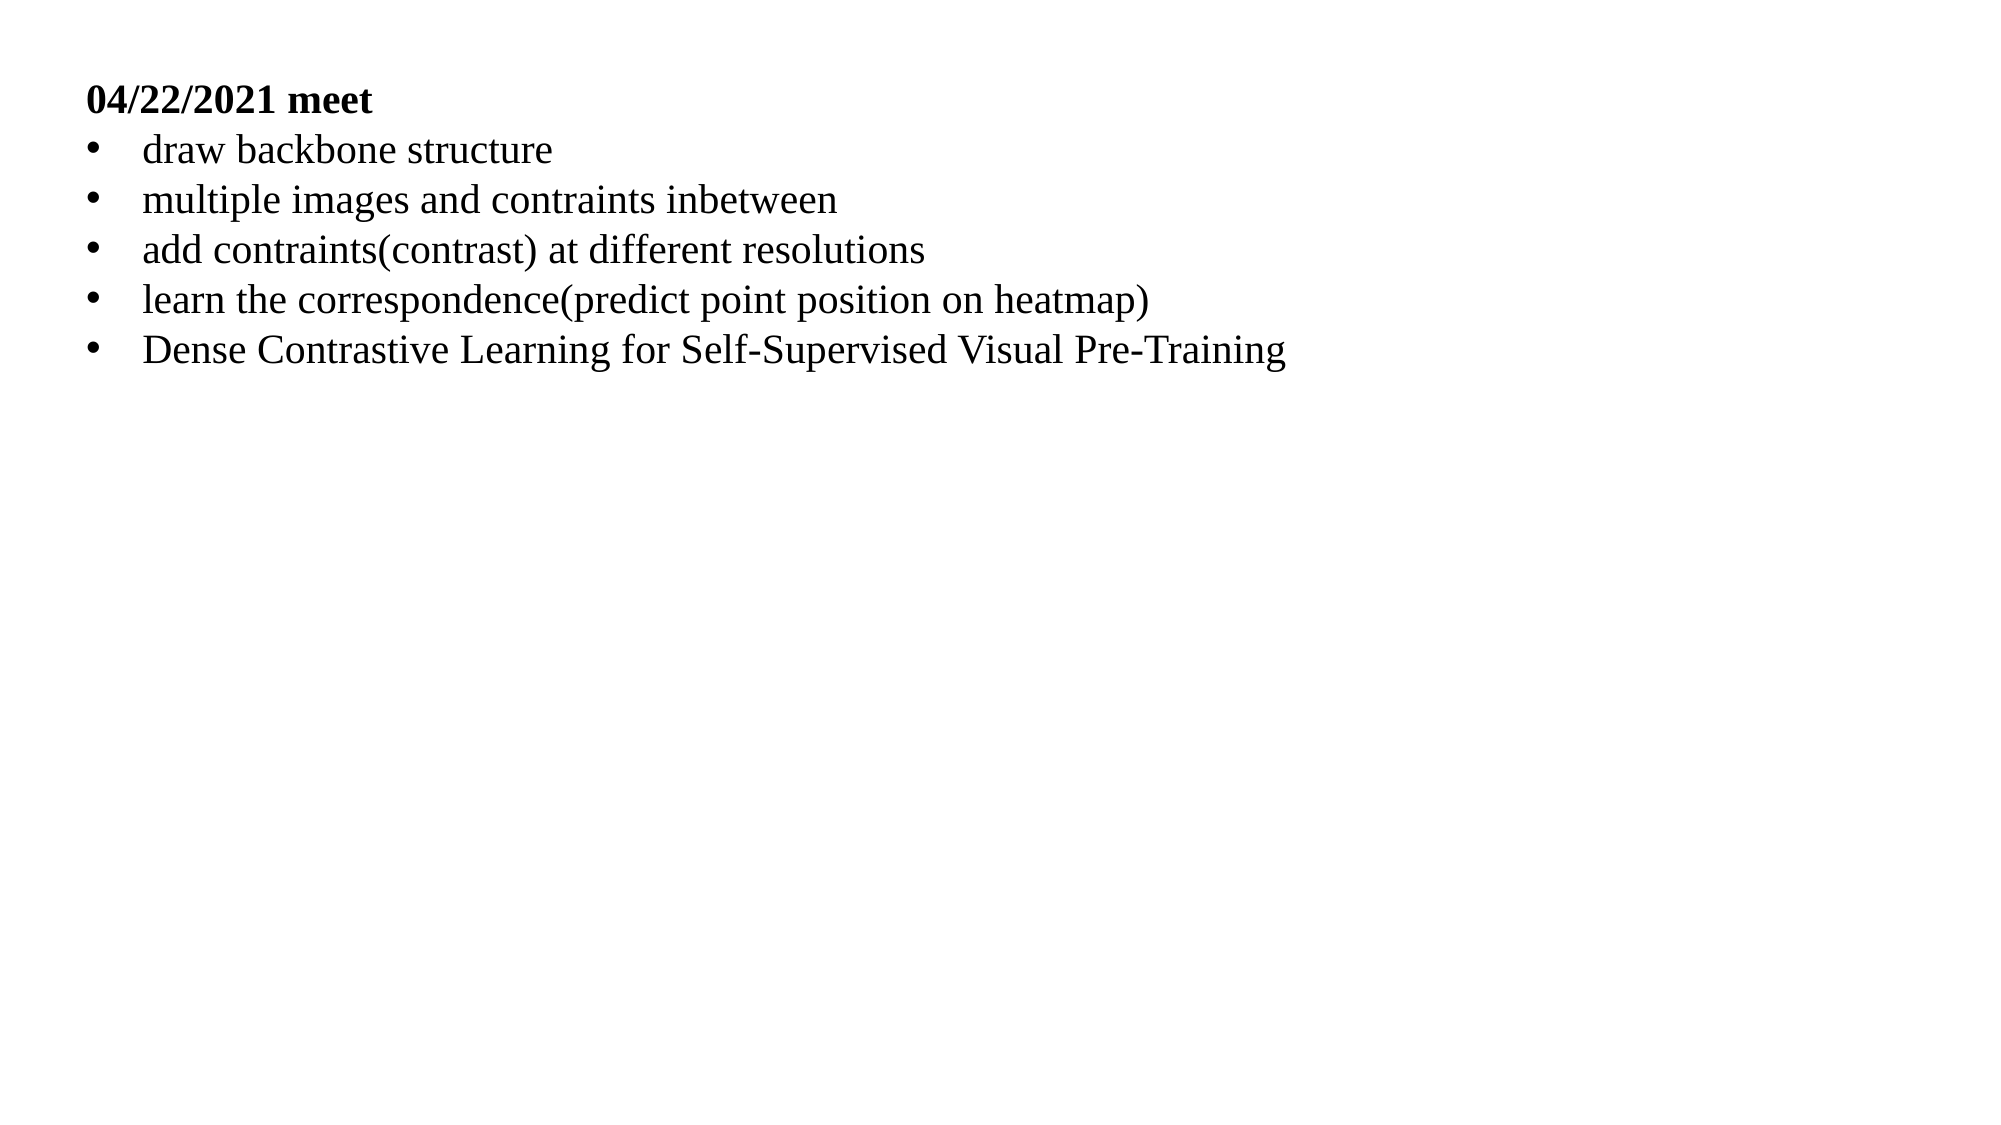

04/22/2021 meet
draw backbone structure
multiple images and contraints inbetween
add contraints(contrast) at different resolutions
learn the correspondence(predict point position on heatmap)
Dense Contrastive Learning for Self-Supervised Visual Pre-Training